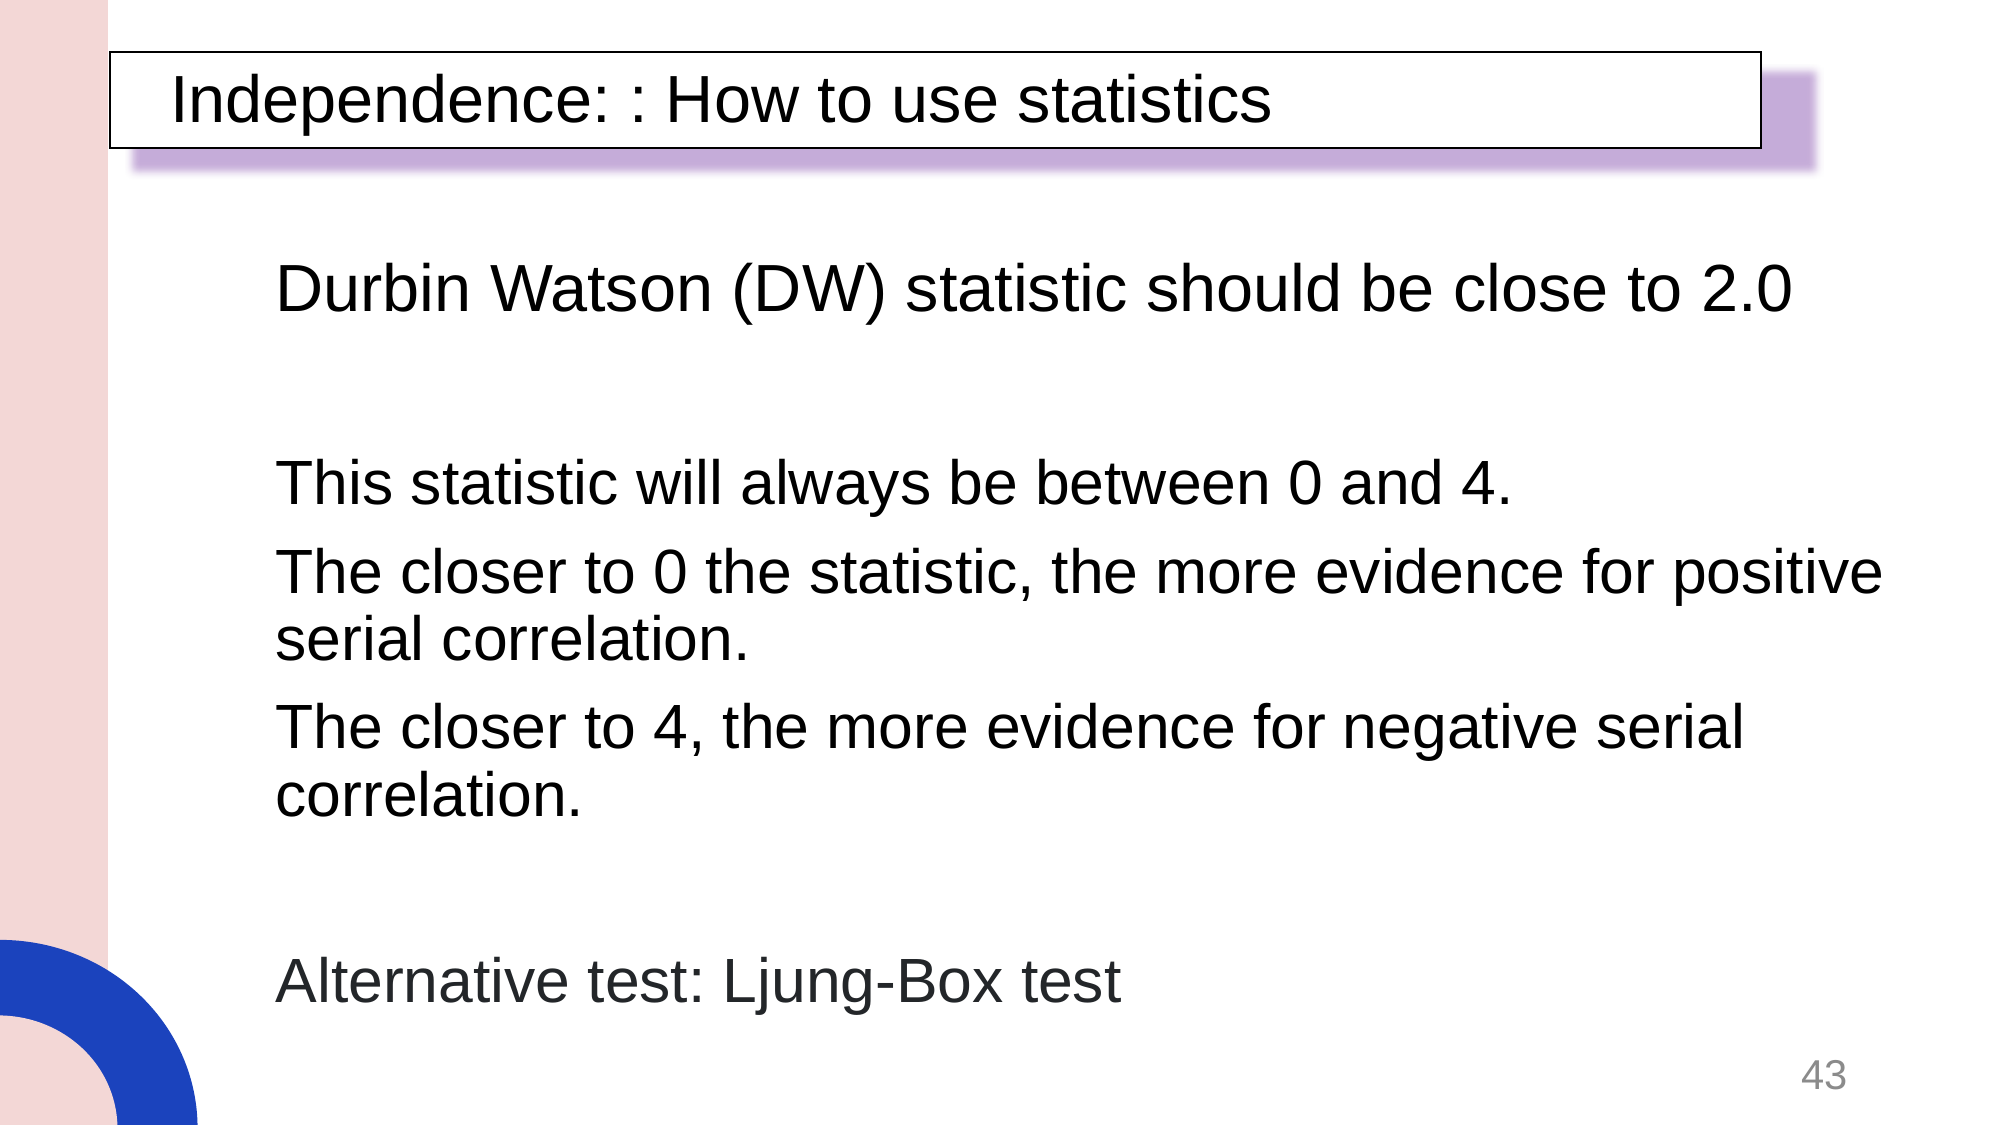

Independence: : How to use statistics

Durbin Watson (DW) statistic should be close to 2.0

This statistic will always be between 0 and 4.
The closer to 0 the statistic, the more evidence for positive serial correlation.
The closer to 4, the more evidence for negative serial correlation.

Alternative test: Ljung-Box test
43